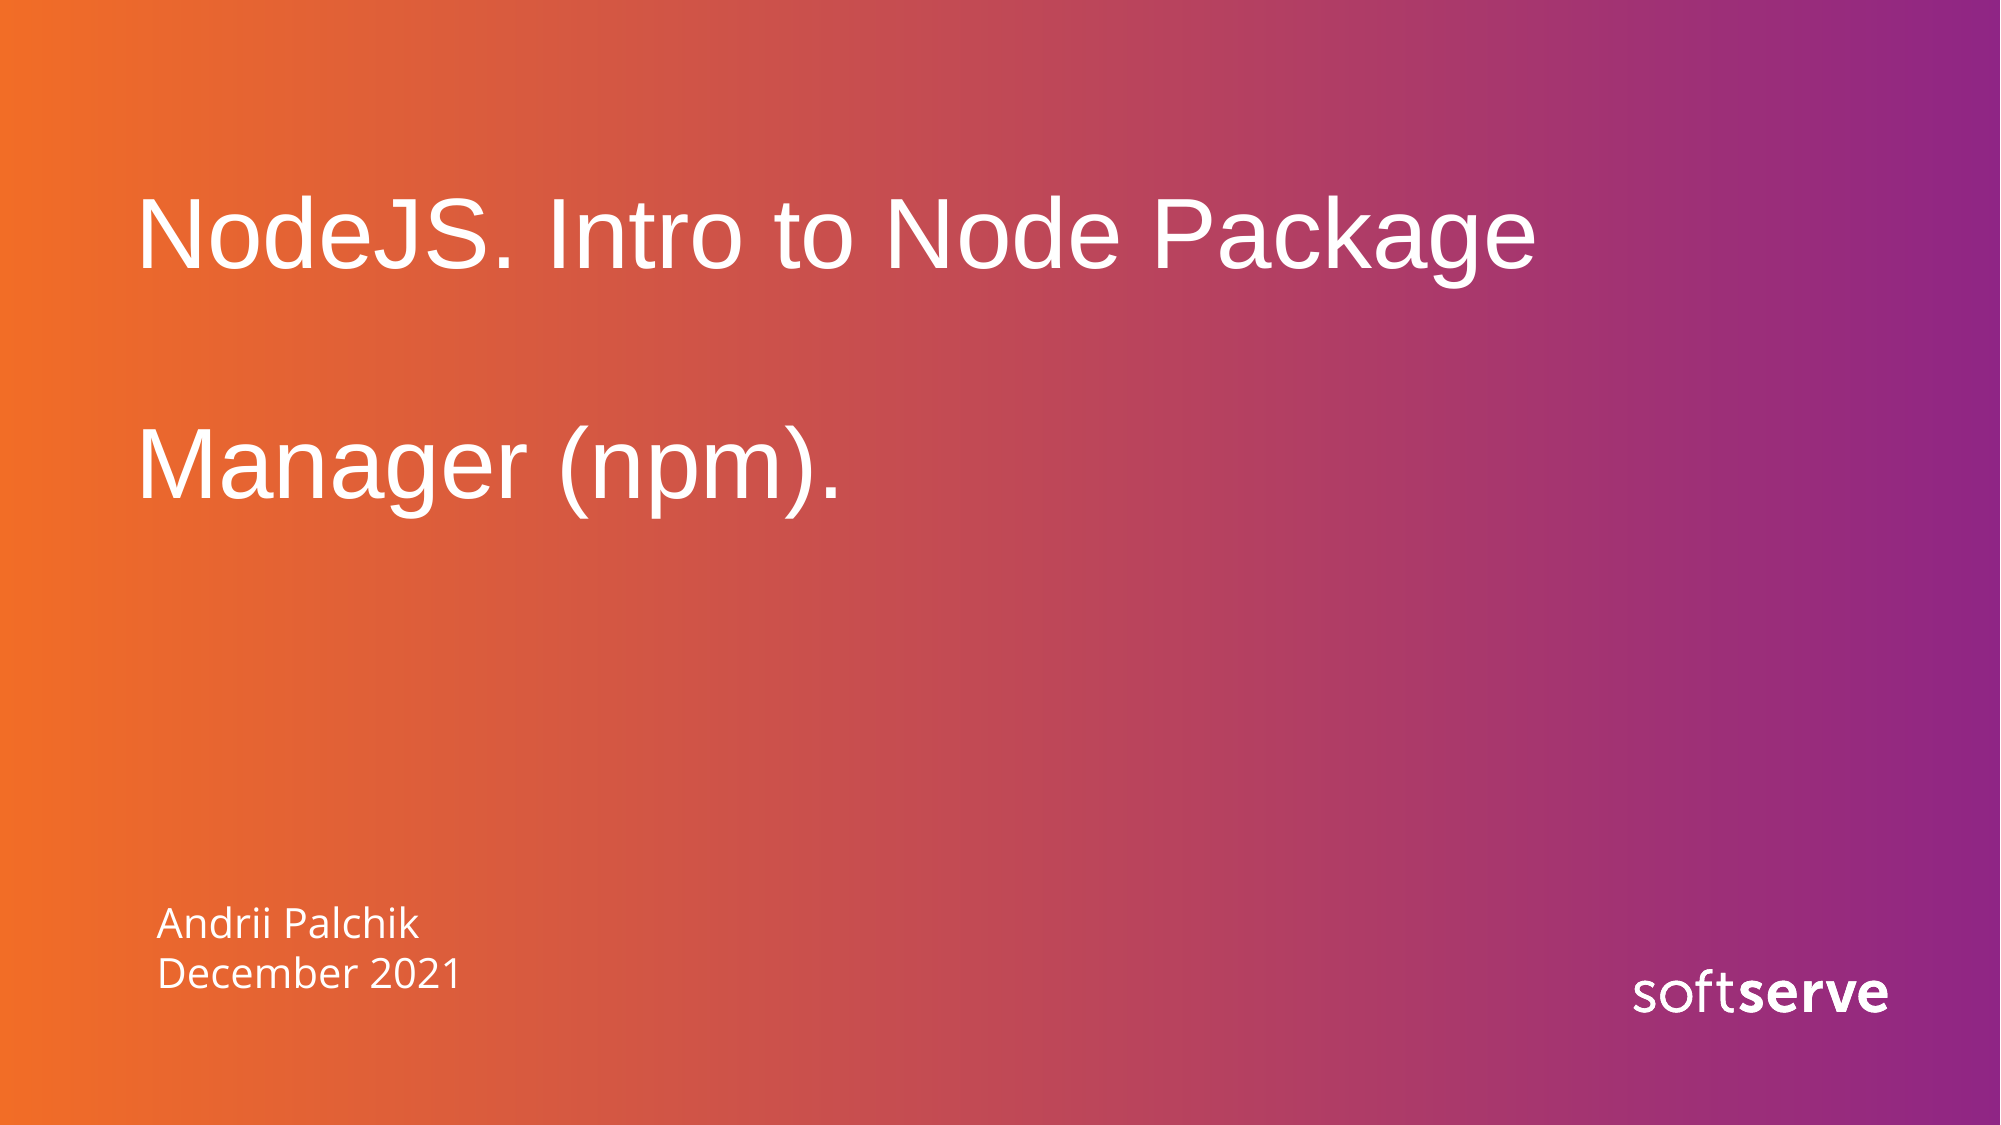

# NodeJS. Intro to Node Package Manager (npm).
Andrii Palchik
December 2021